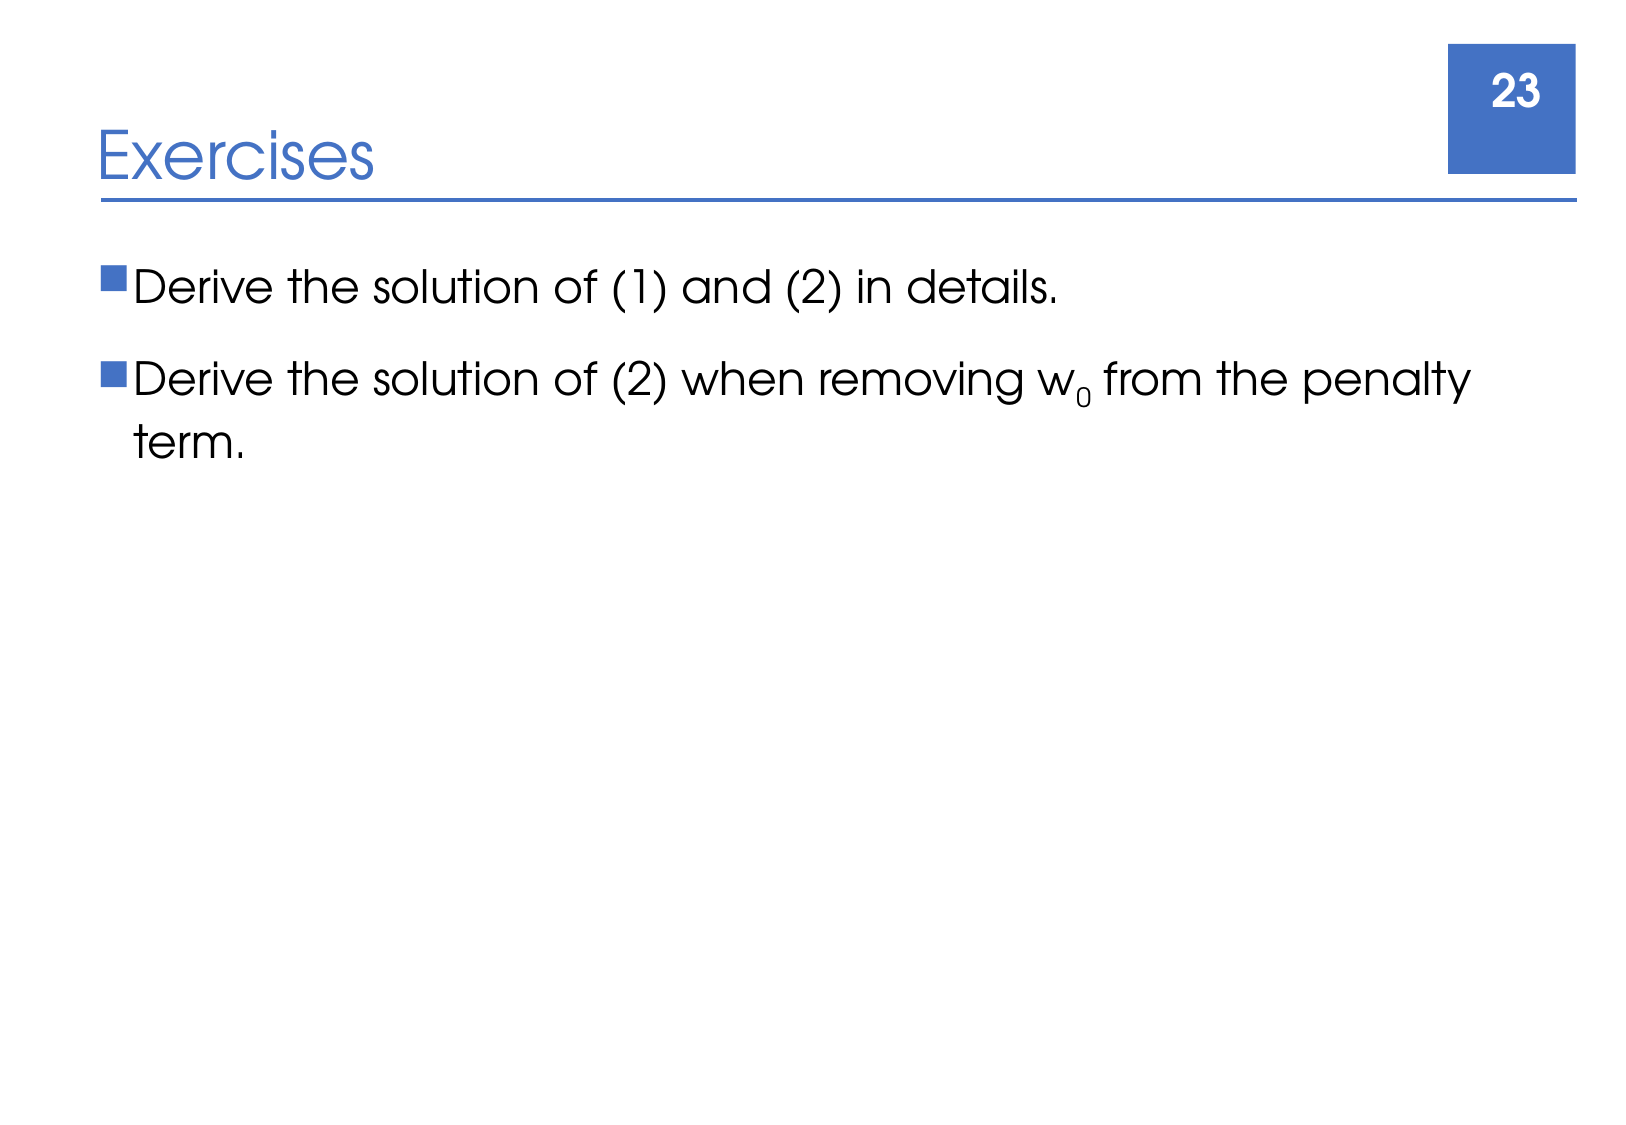

23
# Exercises

Derive the solution of (1) and (2) in details.
Derive the solution of (2) when removing w0 from the penalty term.